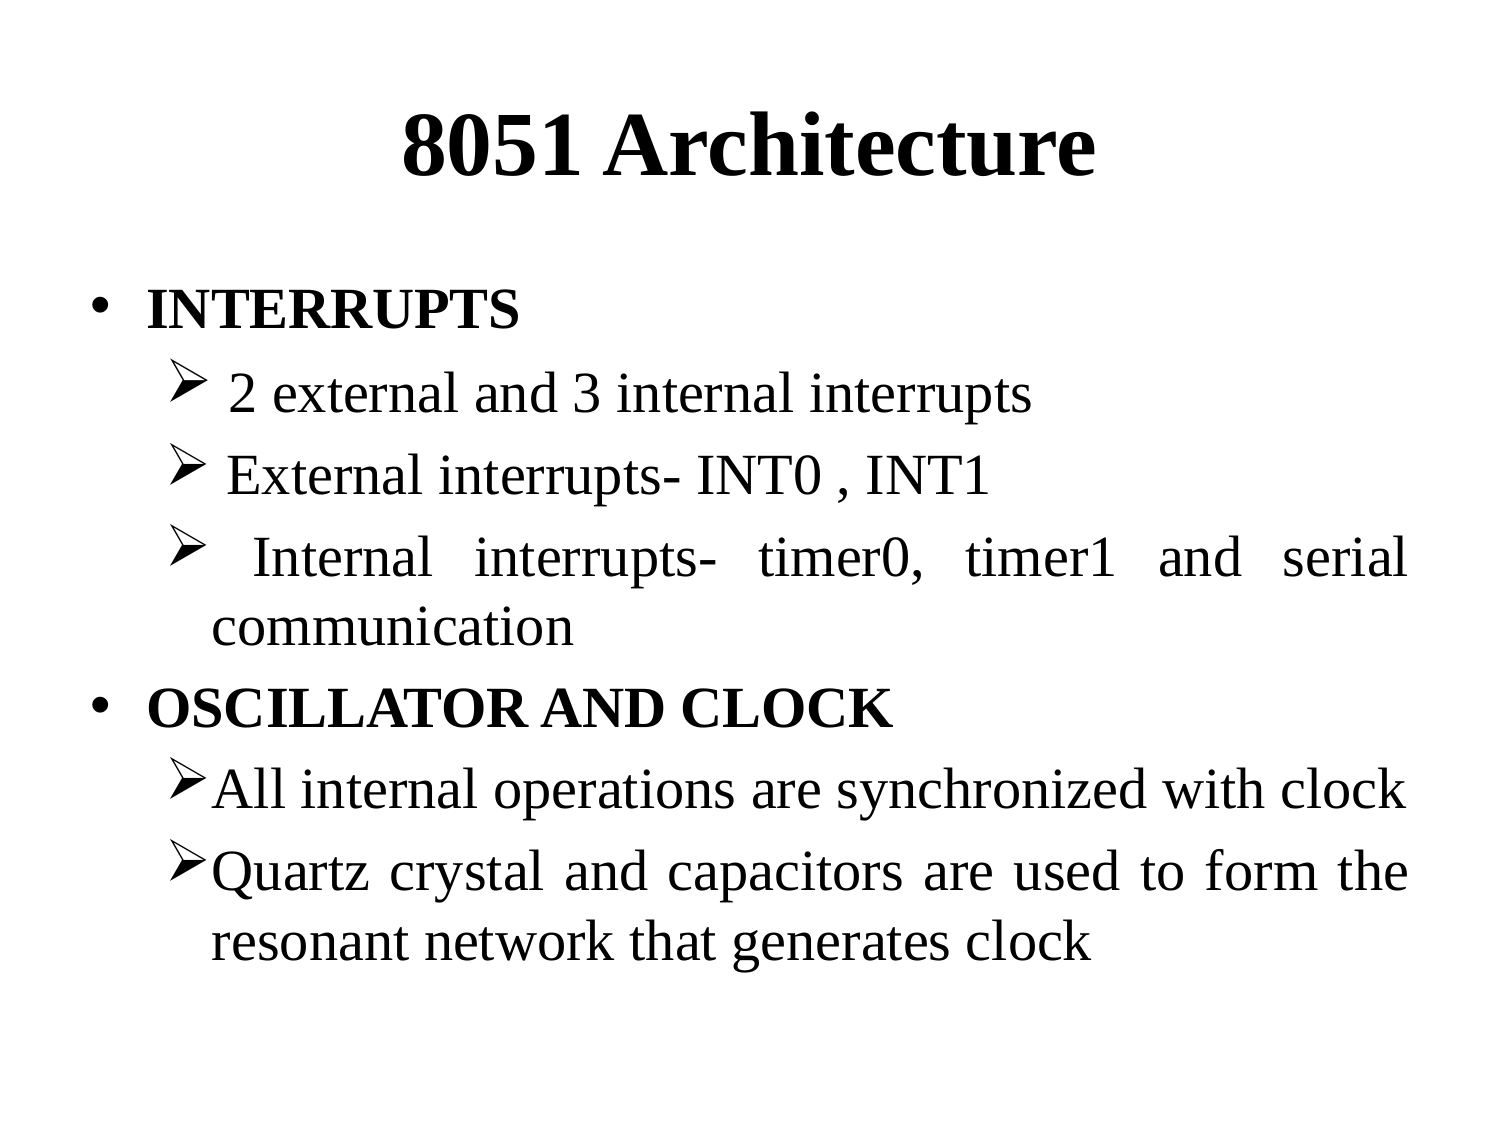

# 8051 Architecture
INTERRUPTS
 2 external and 3 internal interrupts
 External interrupts- INT0 , INT1
 Internal interrupts- timer0, timer1 and serial communication
OSCILLATOR AND CLOCK
All internal operations are synchronized with clock
Quartz crystal and capacitors are used to form the resonant network that generates clock